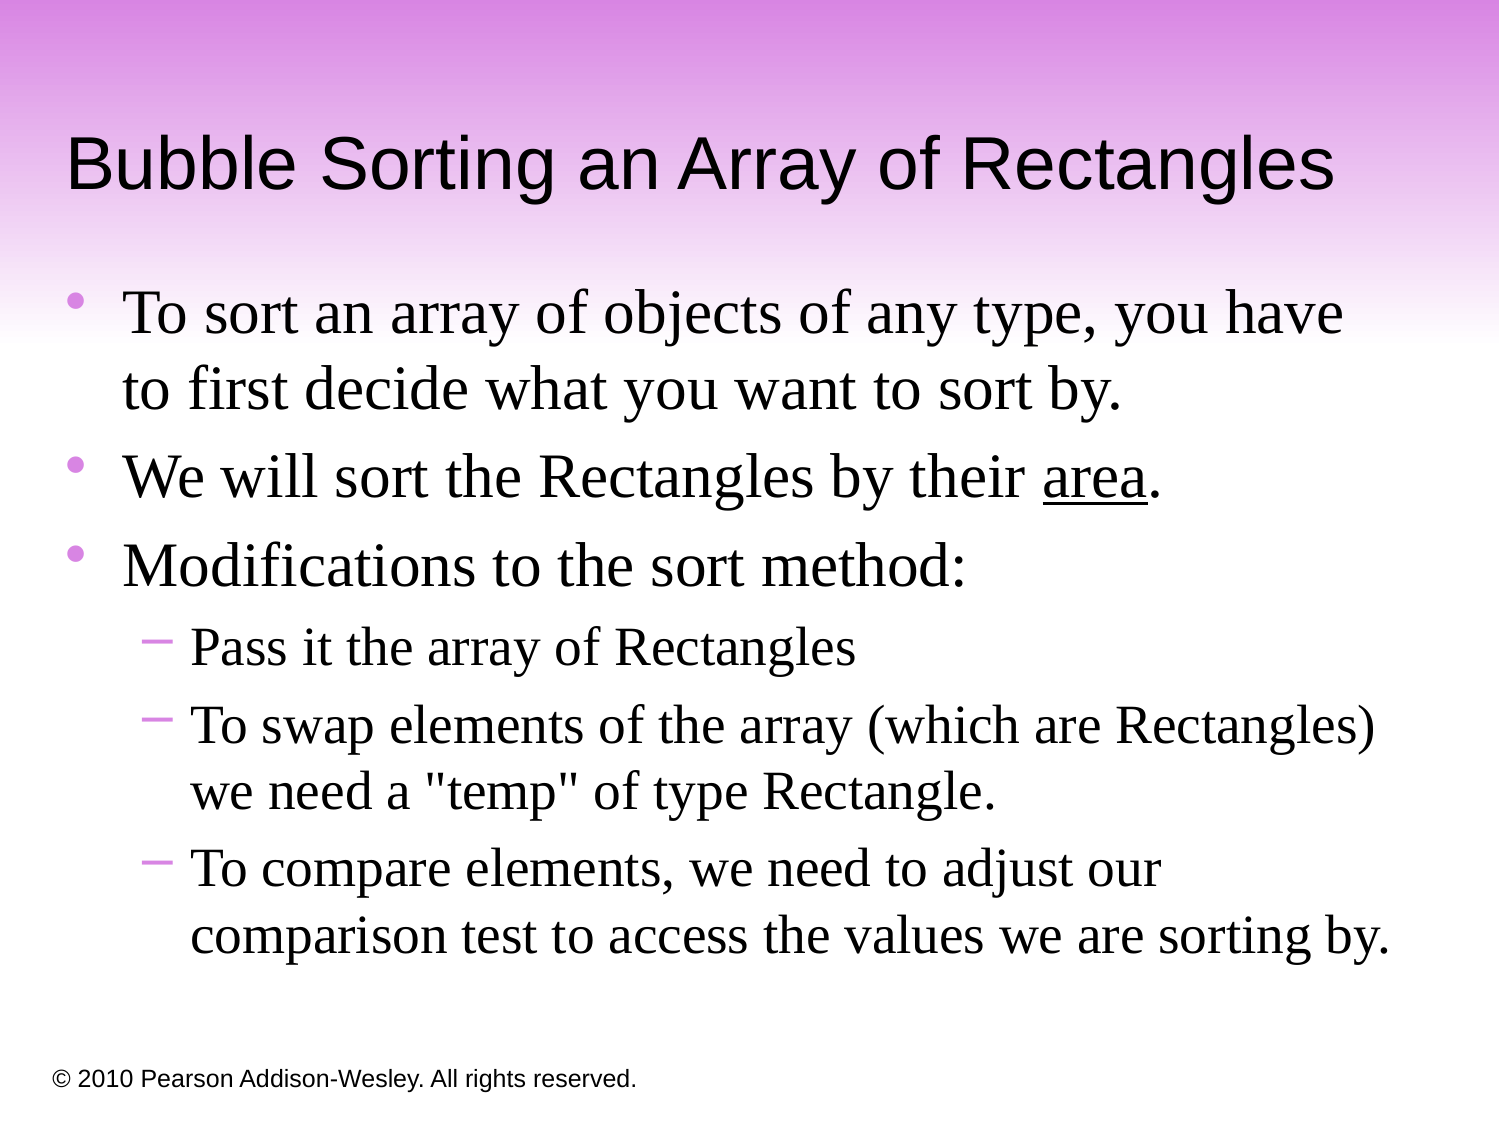

# Bubble Sorting an Array of Rectangles
To sort an array of objects of any type, you have to first decide what you want to sort by.
We will sort the Rectangles by their area.
Modifications to the sort method:
Pass it the array of Rectangles
To swap elements of the array (which are Rectangles) we need a "temp" of type Rectangle.
To compare elements, we need to adjust our comparison test to access the values we are sorting by.